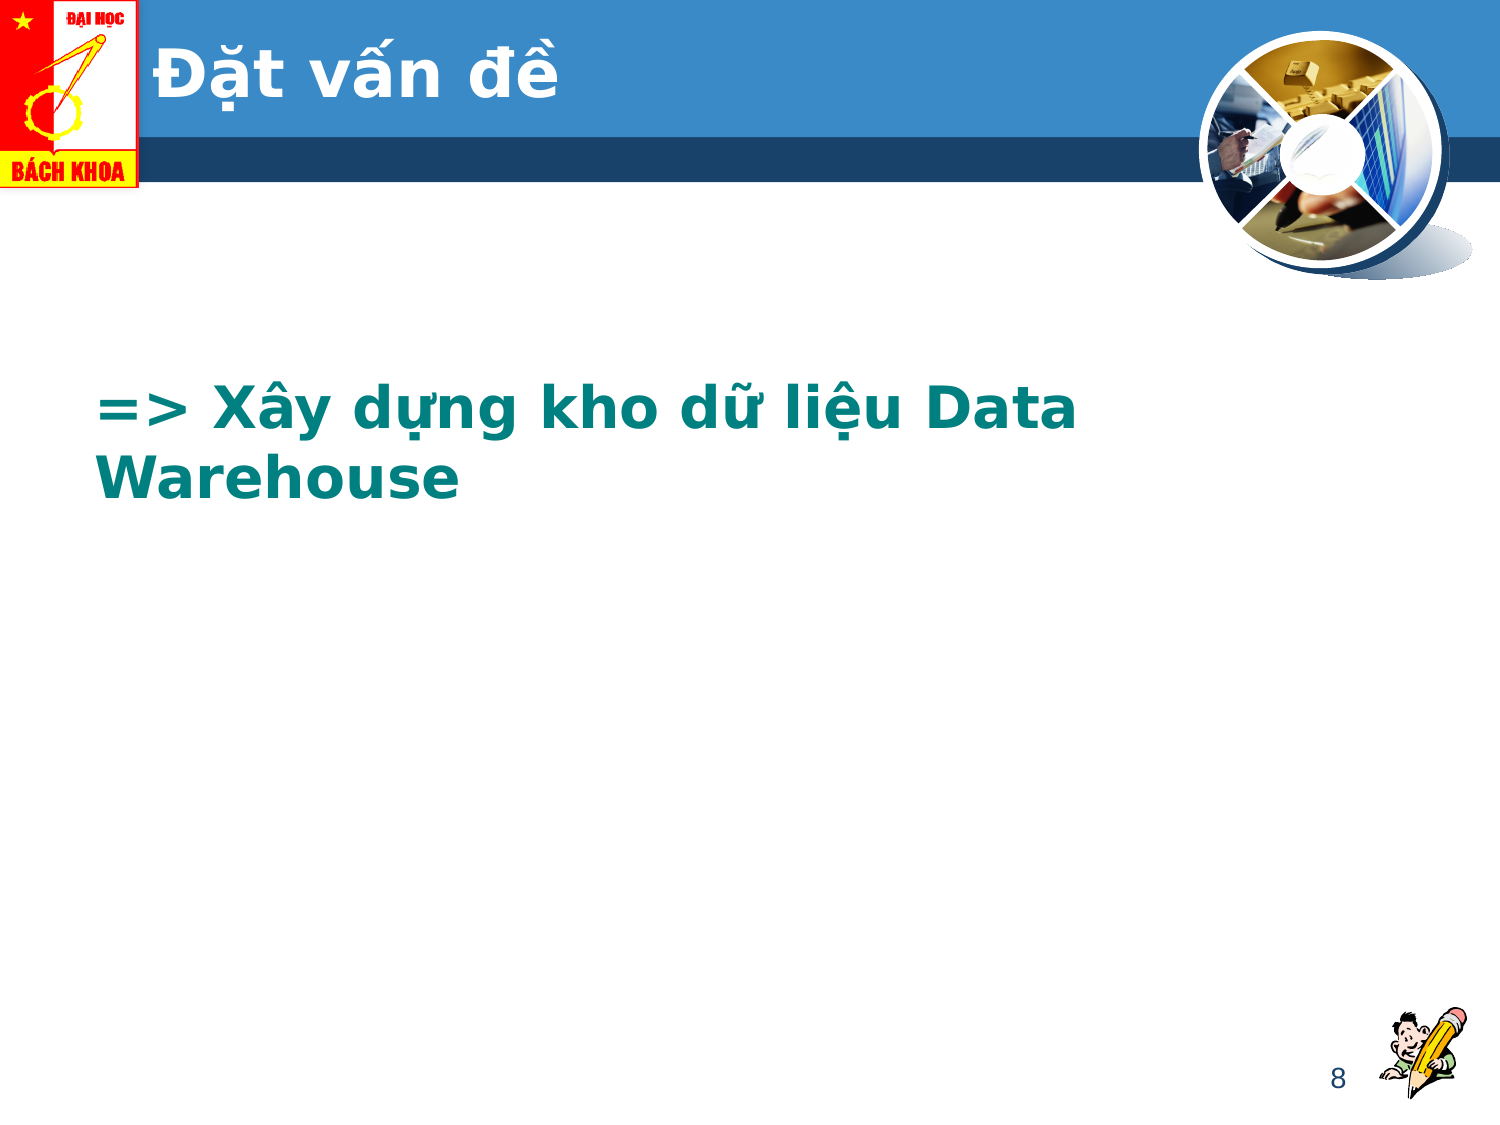

# Đặt vấn đề

=> Xây dựng kho dữ liệu Data Warehouse
8